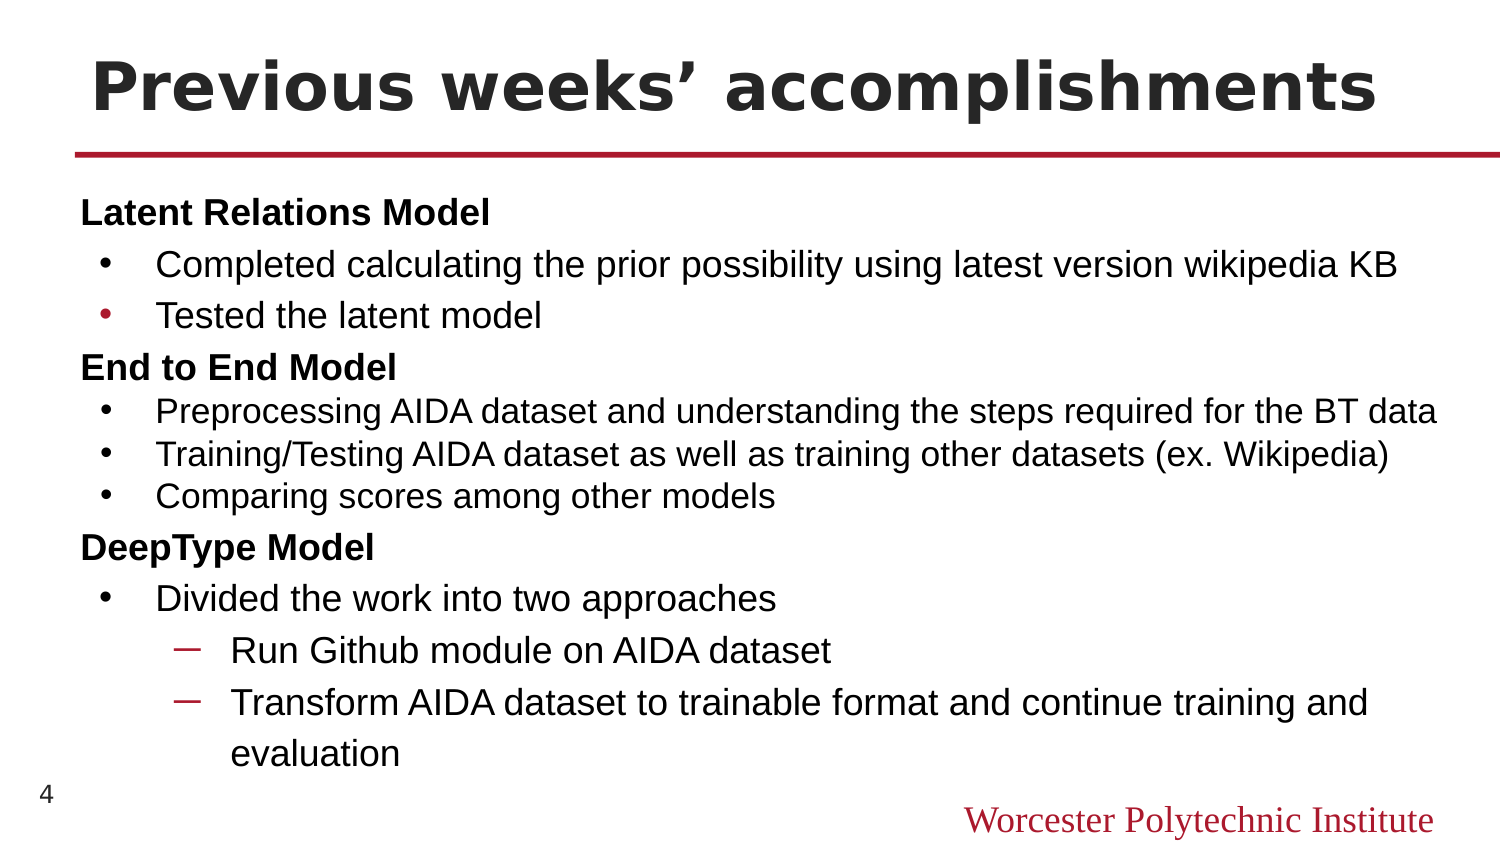

# Previous weeks’ accomplishments
Latent Relations Model
Completed calculating the prior possibility using latest version wikipedia KB
Tested the latent model
End to End Model
Preprocessing AIDA dataset and understanding the steps required for the BT data
Training/Testing AIDA dataset as well as training other datasets (ex. Wikipedia)
Comparing scores among other models
DeepType Model
Divided the work into two approaches
Run Github module on AIDA dataset
Transform AIDA dataset to trainable format and continue training and evaluation

4